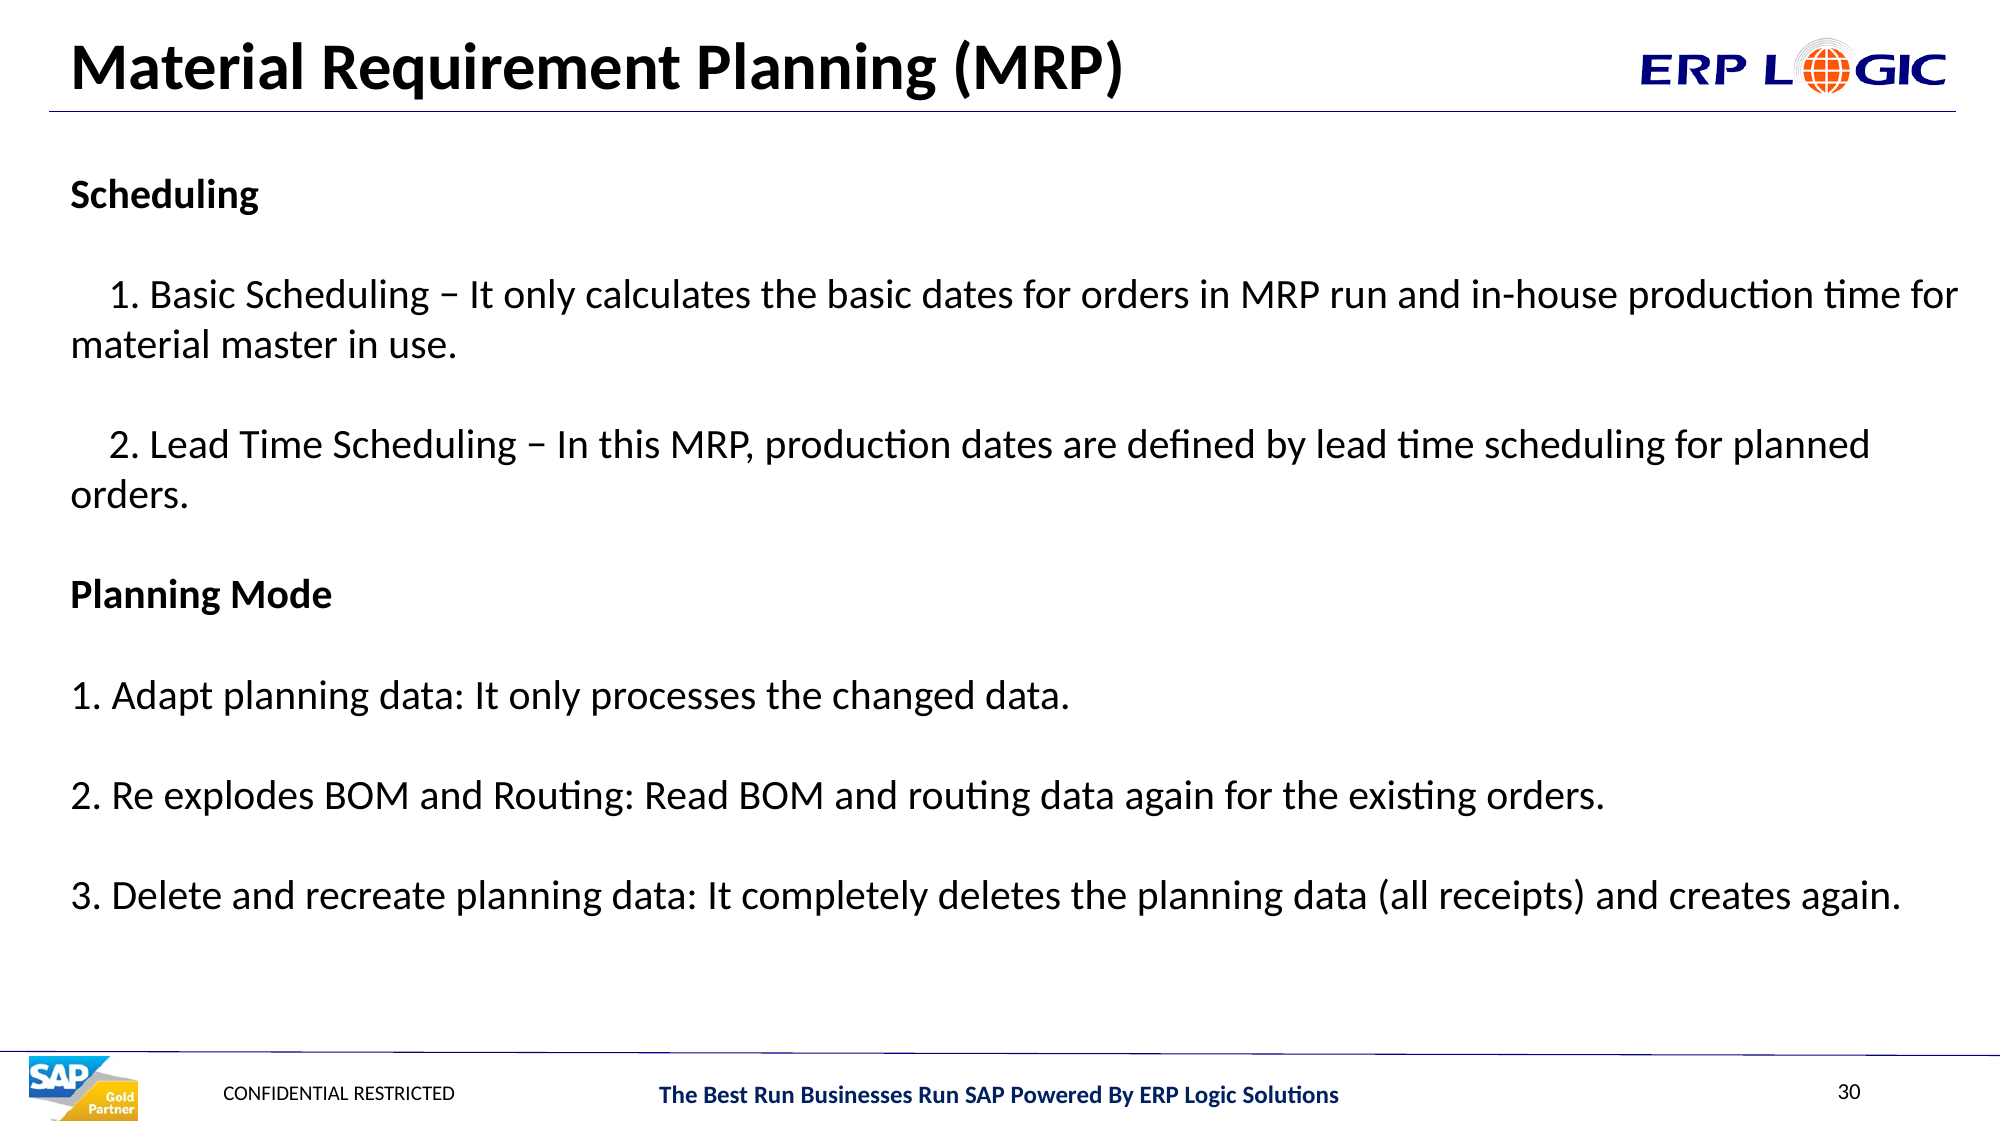

# Material Requirement Planning (MRP)
Scheduling

    1. Basic Scheduling − It only calculates the basic dates for orders in MRP run and in-house production time for material master in use.

    2. Lead Time Scheduling − In this MRP, production dates are defined by lead time scheduling for planned orders.

Planning Mode

1. Adapt planning data: It only processes the changed data.

2. Re explodes BOM and Routing: Read BOM and routing data again for the existing orders.

3. Delete and recreate planning data: It completely deletes the planning data (all receipts) and creates again.